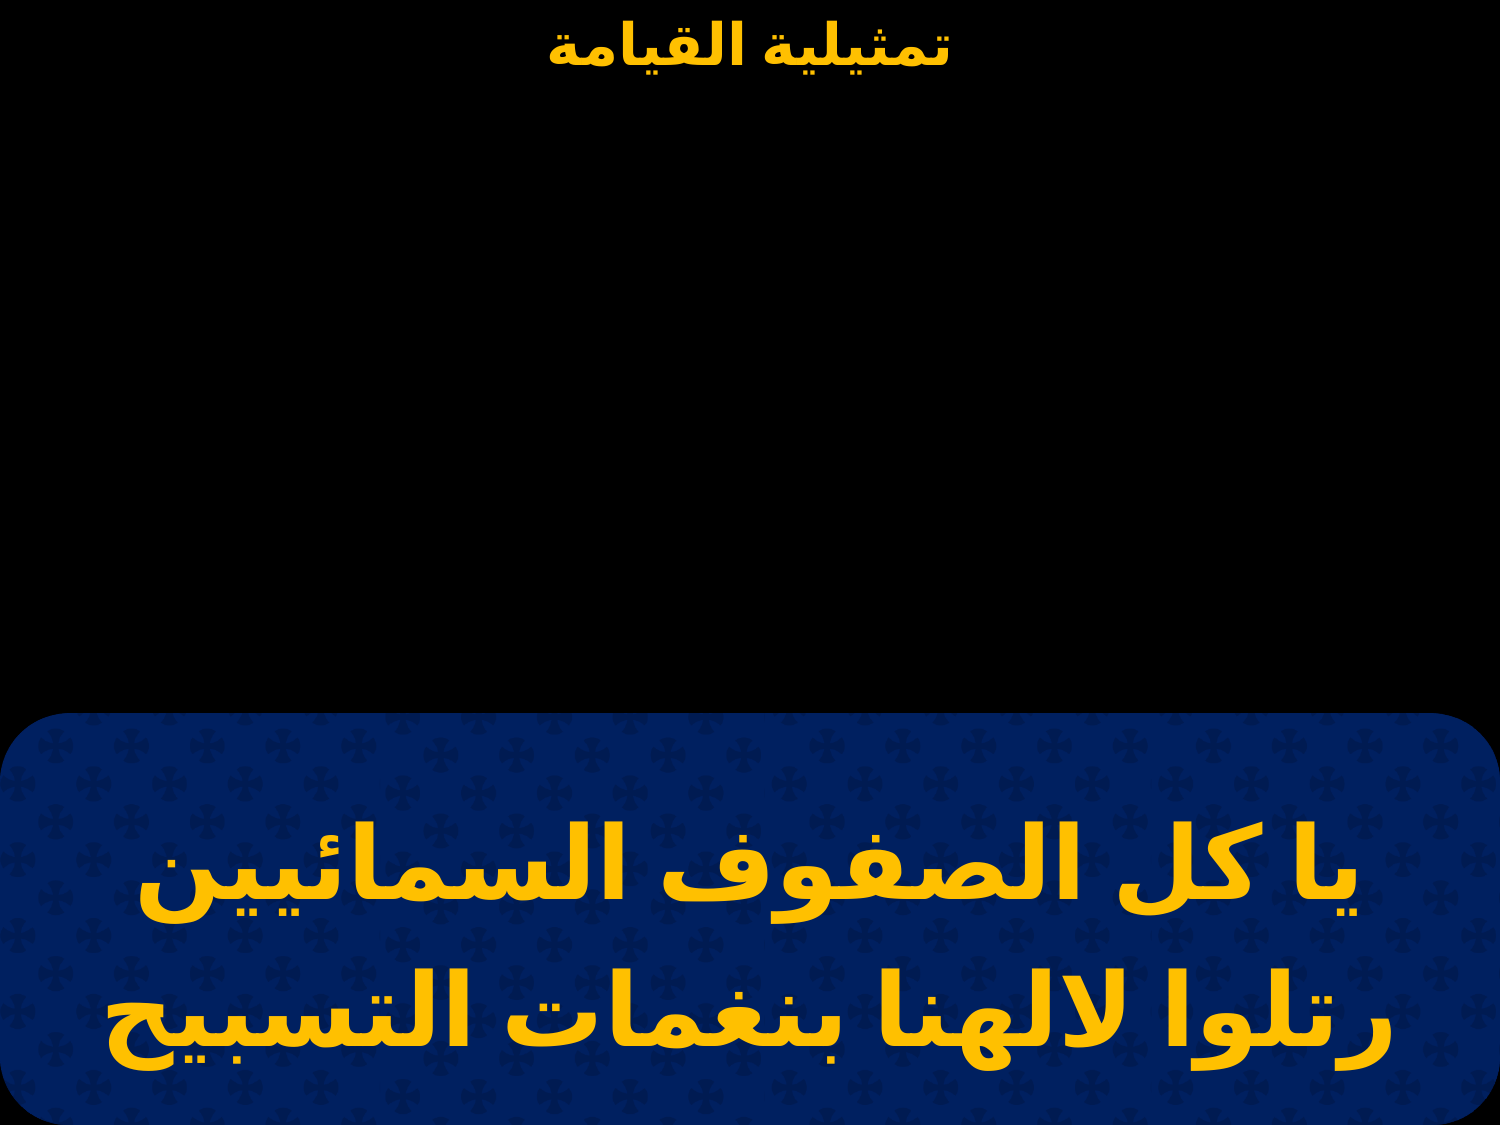

# ياكل الصفوف
يا كل الصفوف السمائيين رتلوا لالهنا بنغمات التسبيح